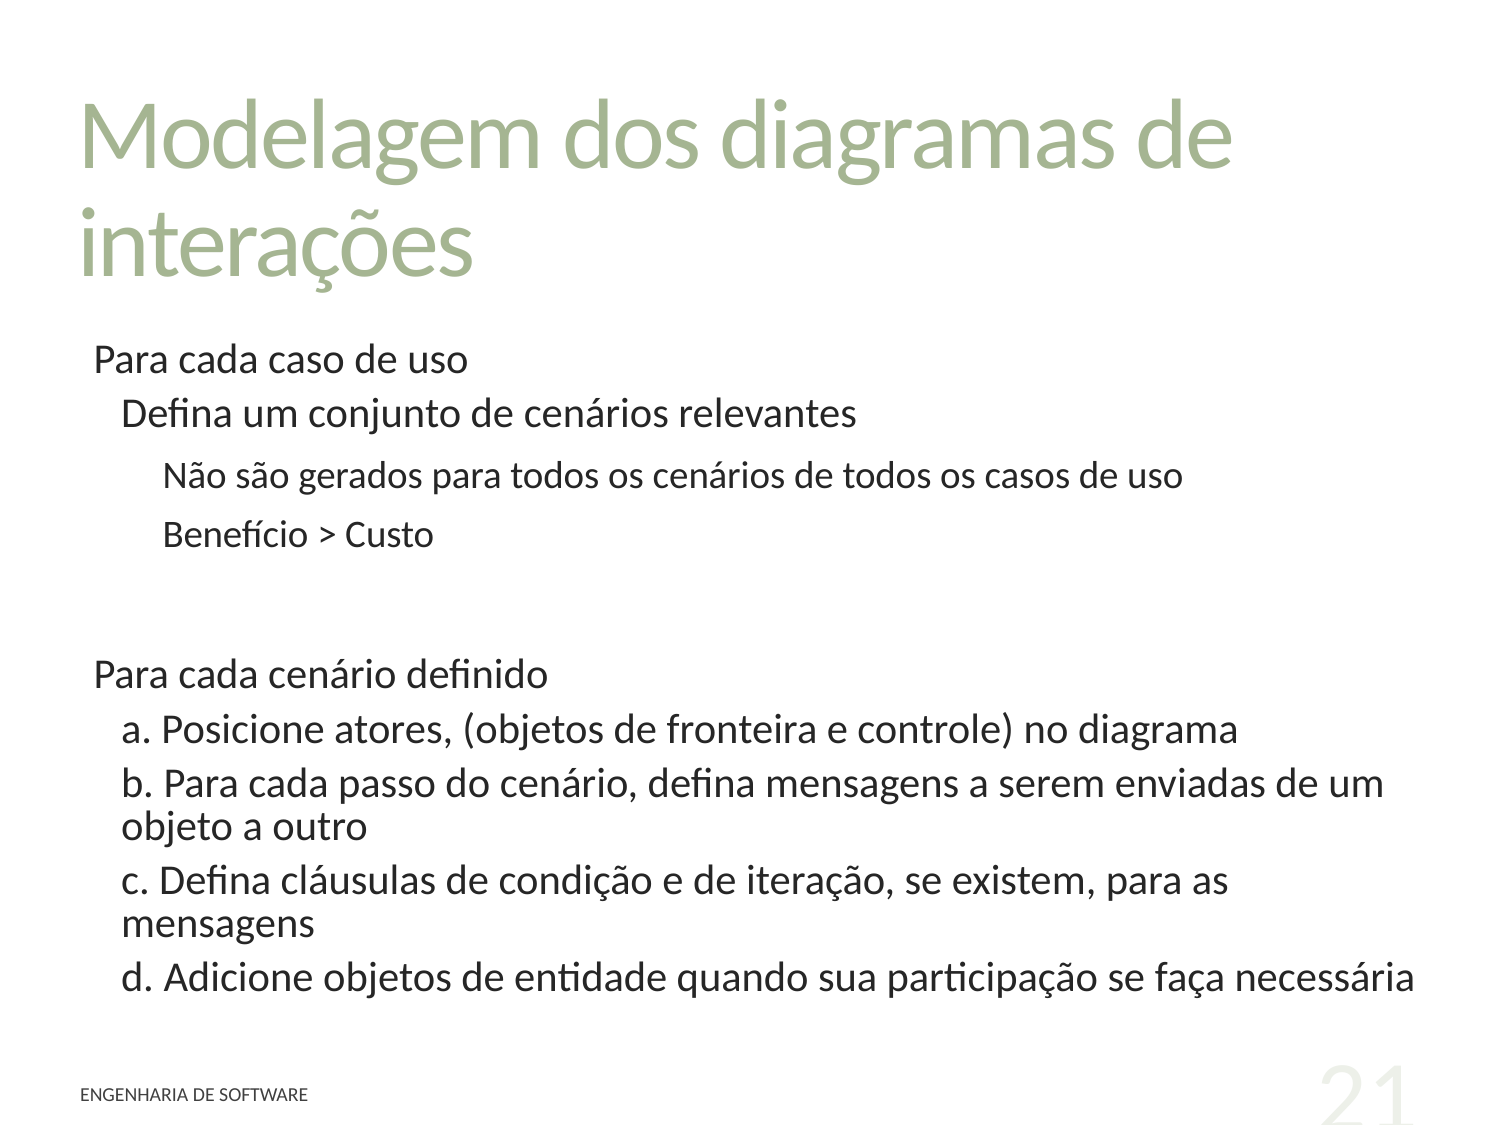

# Modelagem dos diagramas de interações
Para cada caso de uso
Defina um conjunto de cenários relevantes
Não são gerados para todos os cenários de todos os casos de uso
Benefício > Custo

Para cada cenário definido
a. Posicione atores, (objetos de fronteira e controle) no diagrama
b. Para cada passo do cenário, defina mensagens a serem enviadas de um objeto a outro
c. Defina cláusulas de condição e de iteração, se existem, para as mensagens
d. Adicione objetos de entidade quando sua participação se faça necessária
21
Engenharia de Software